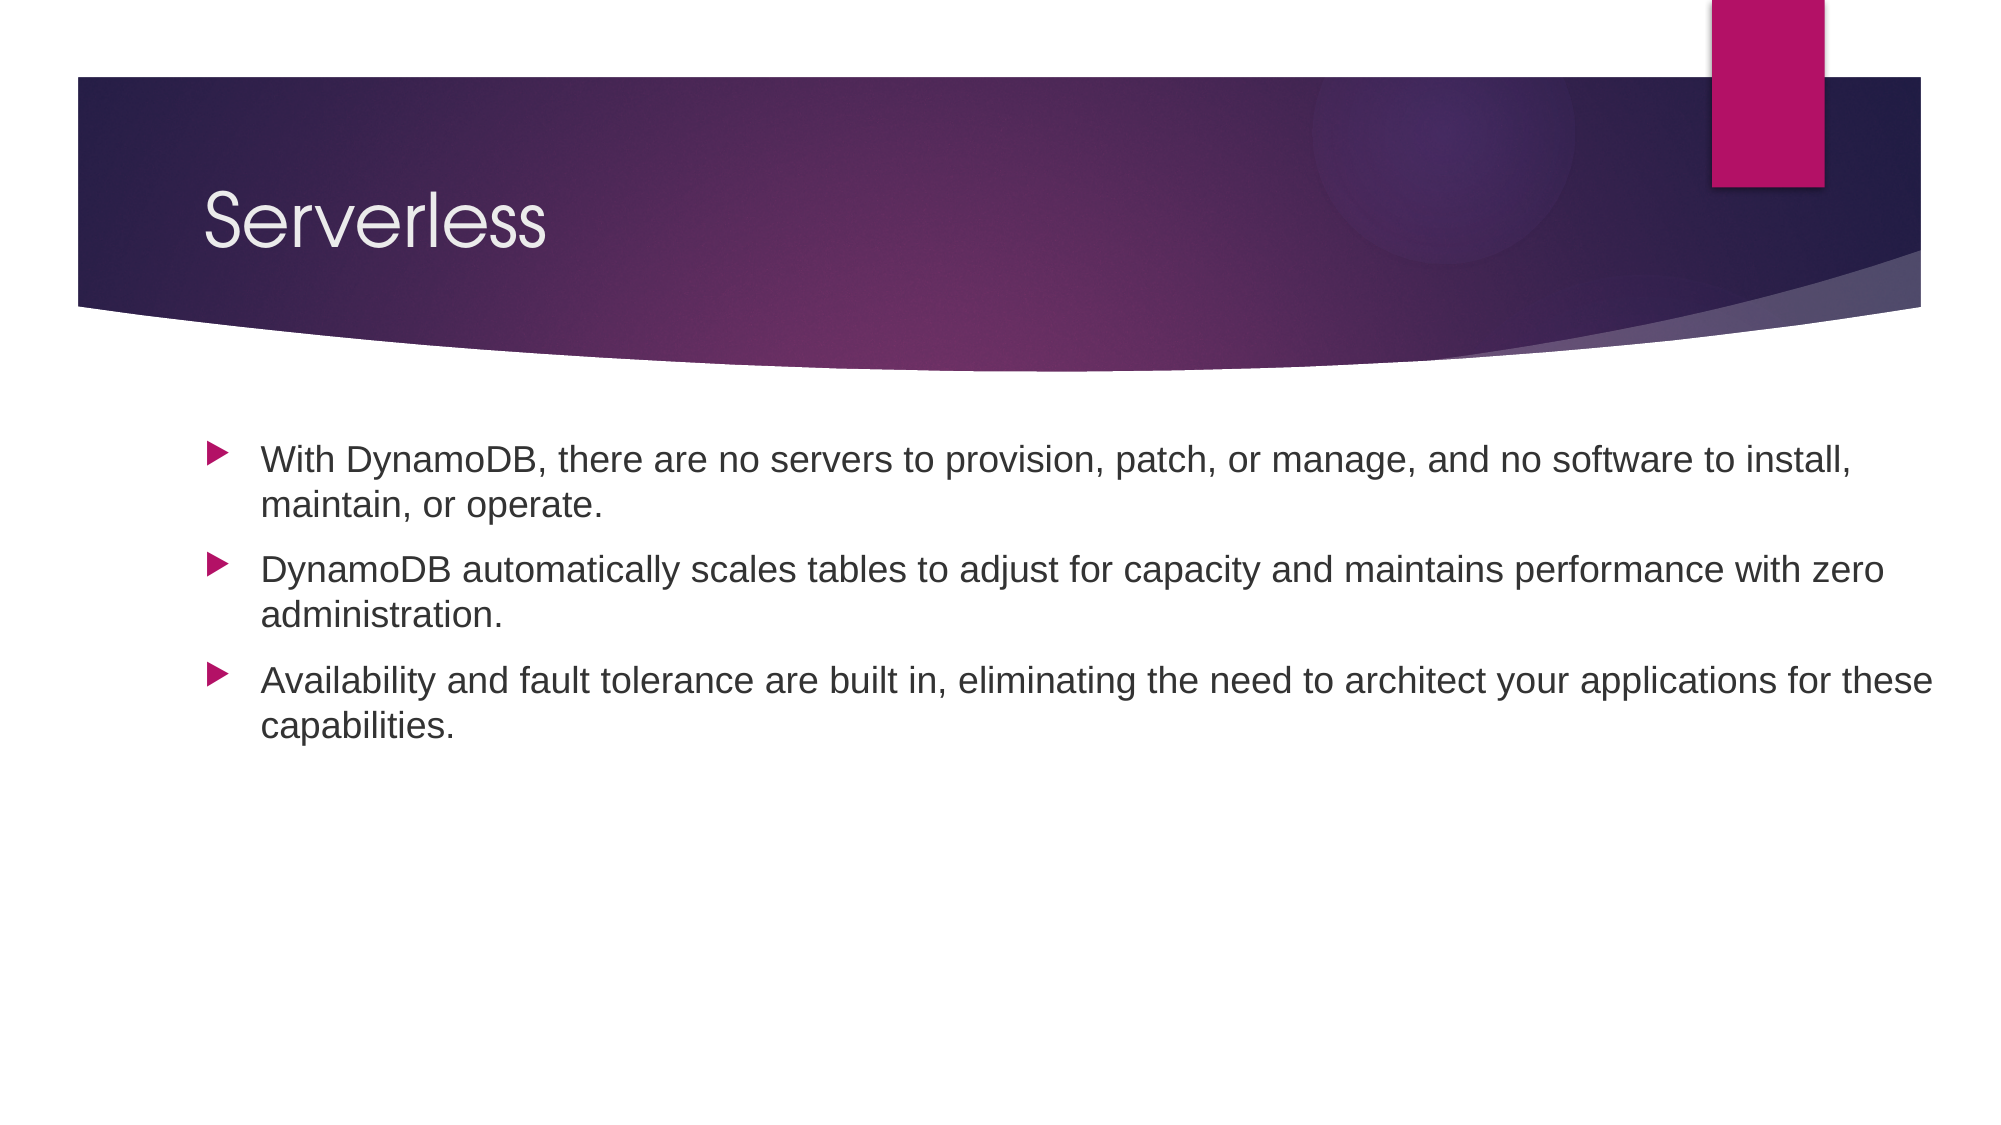

# Serverless
With DynamoDB, there are no servers to provision, patch, or manage, and no software to install, maintain, or operate.
DynamoDB automatically scales tables to adjust for capacity and maintains performance with zero administration.
Availability and fault tolerance are built in, eliminating the need to architect your applications for these capabilities.